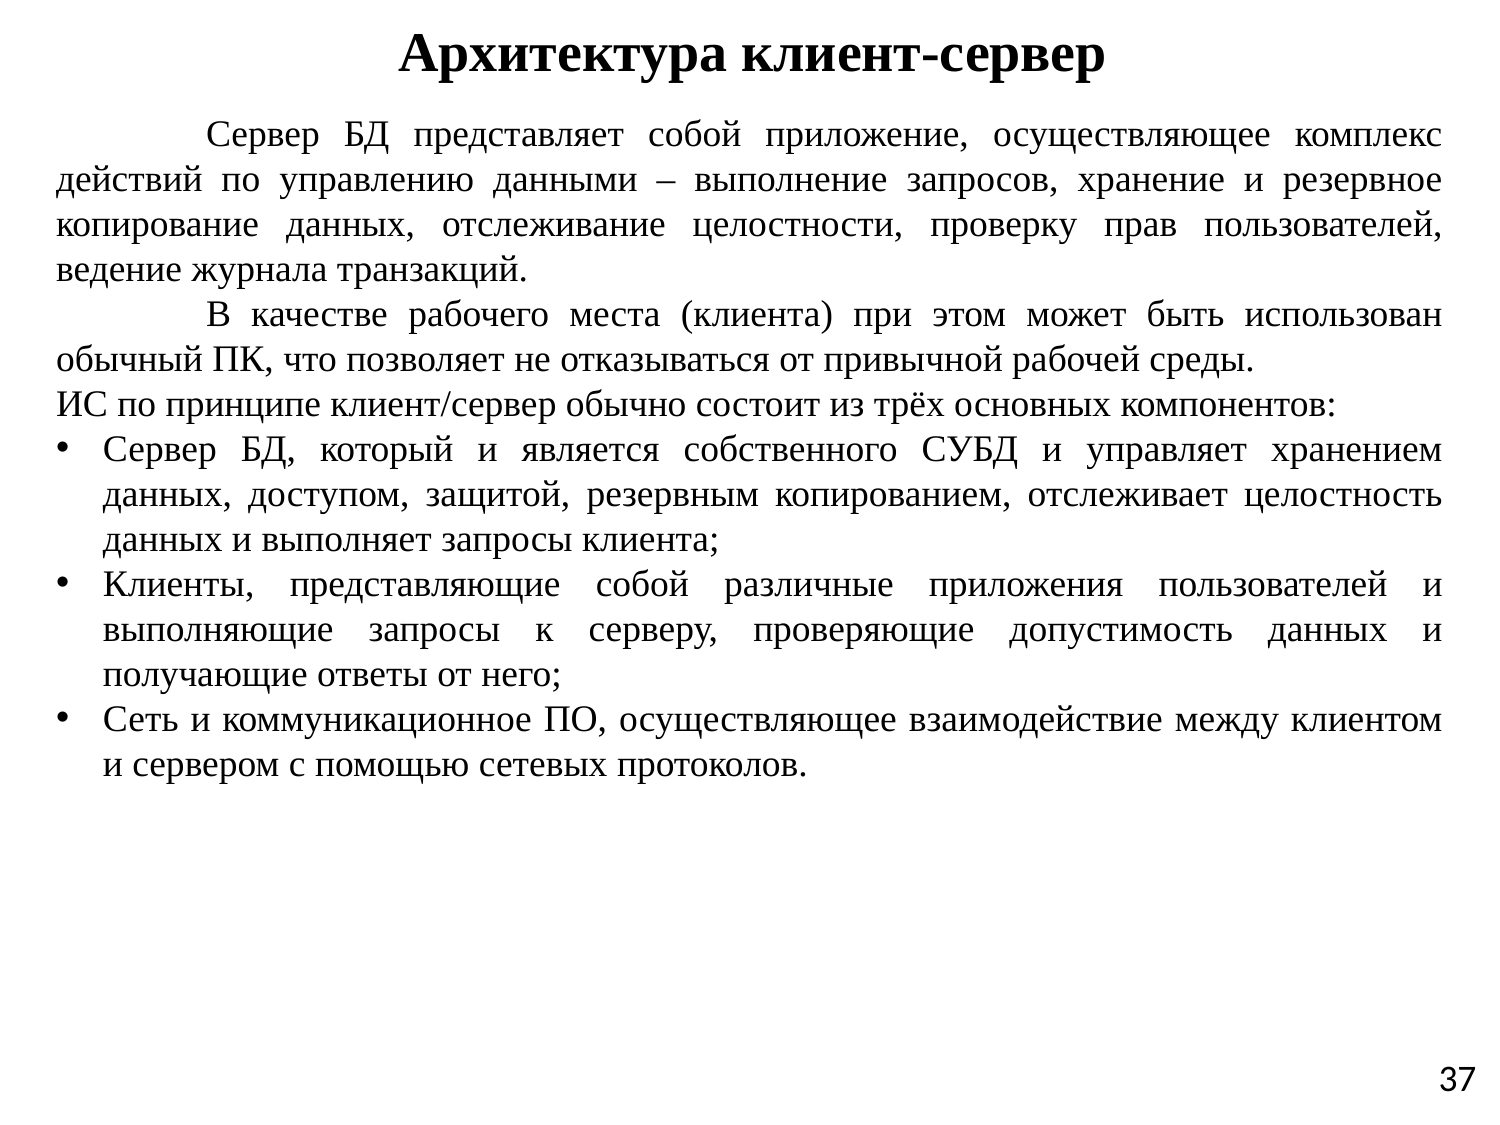

# Архитектура клиент-сервер
	Сервер БД представляет собой приложение, осуществляющее комплекс действий по управлению данными – выполнение запросов, хранение и резервное копирование данных, отслеживание целостности, проверку прав пользователей, ведение журнала транзакций.
	В качестве рабочего места (клиента) при этом может быть использован обычный ПК, что позволяет не отказываться от привычной рабочей среды.
ИС по принципе клиент/сервер обычно состоит из трёх основных компонентов:
Сервер БД, который и является собственного СУБД и управляет хранением данных, доступом, защитой, резервным копированием, отслеживает целостность данных и выполняет запросы клиента;
Клиенты, представляющие собой различные приложения пользователей и выполняющие запросы к серверу, проверяющие допустимость данных и получающие ответы от него;
Сеть и коммуникационное ПО, осуществляющее взаимодействие между клиентом и сервером с помощью сетевых протоколов.
37